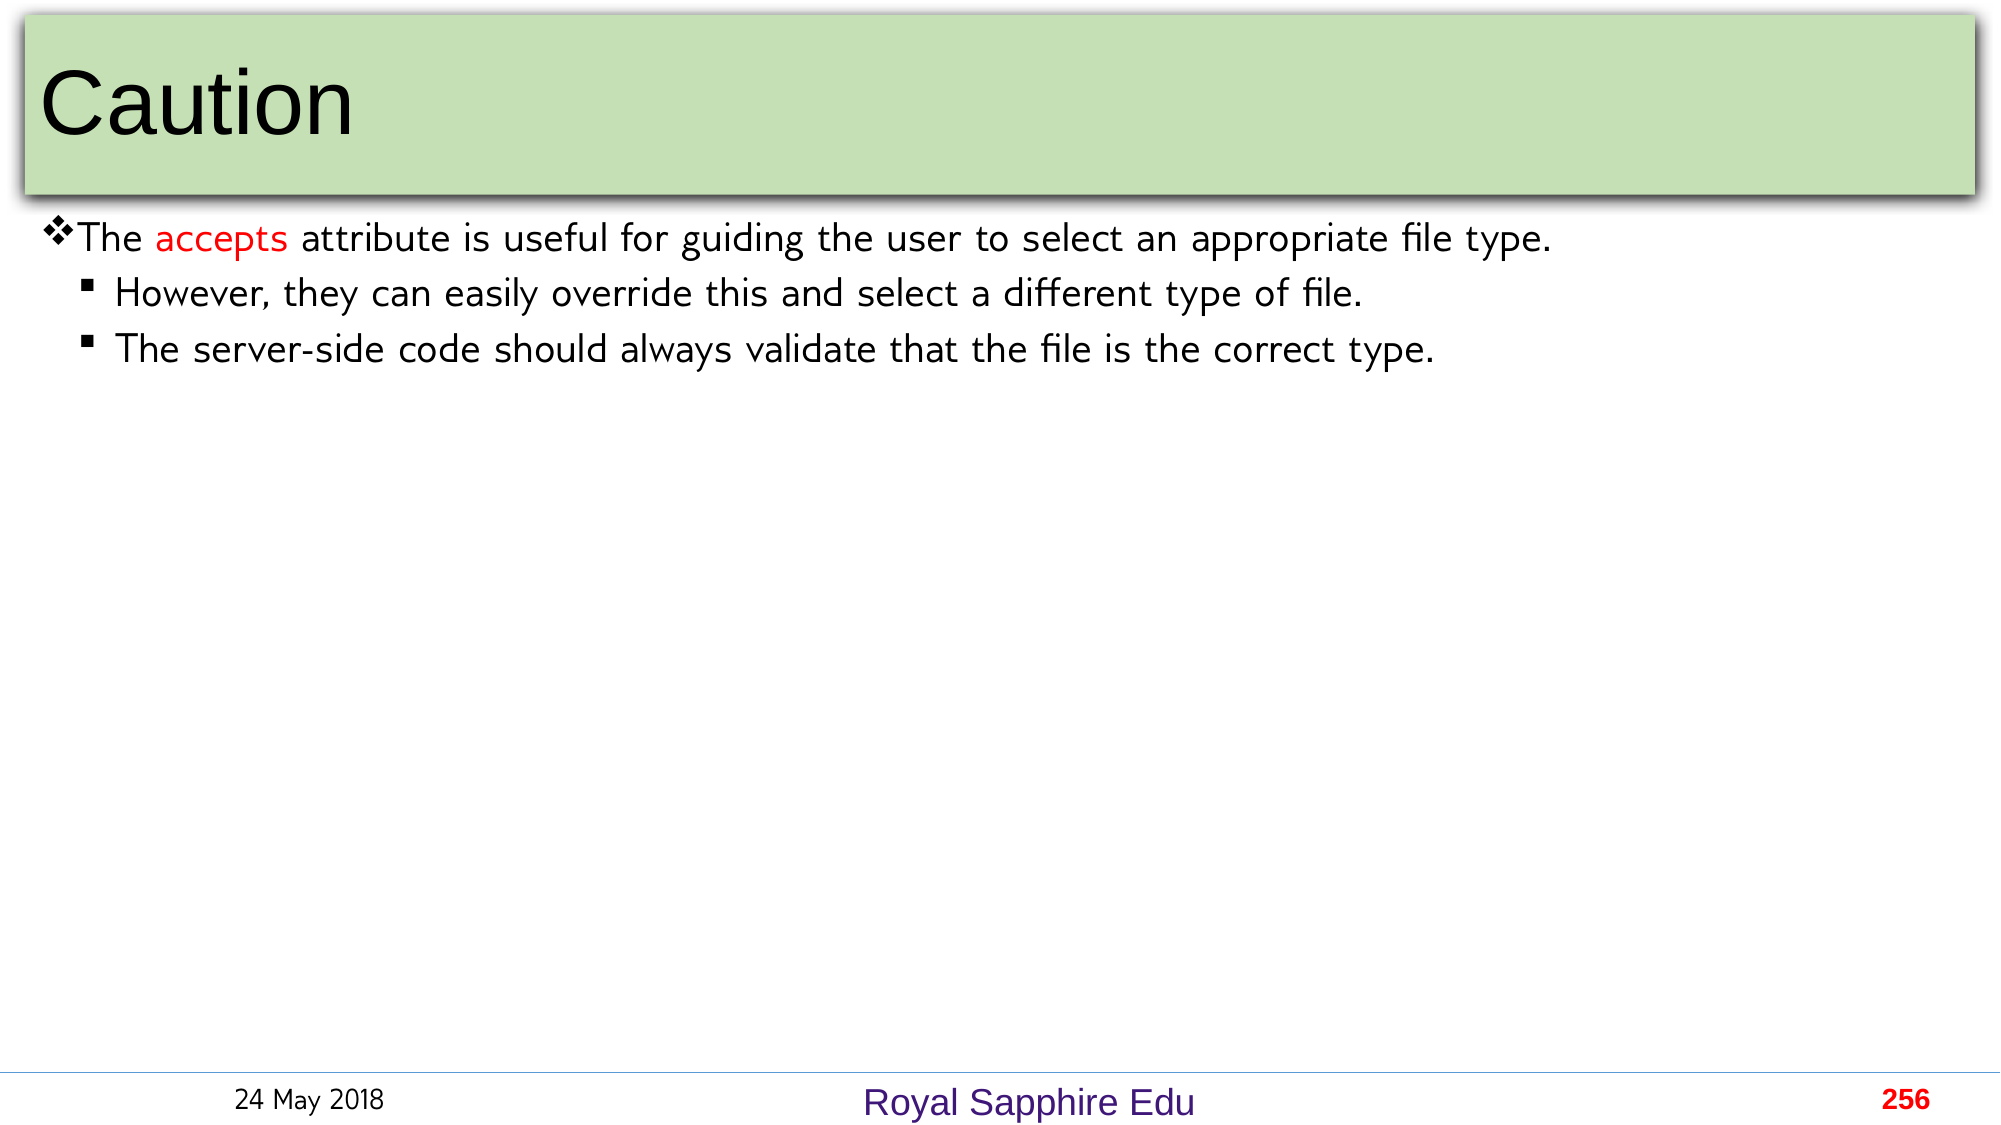

# Caution
The accepts attribute is useful for guiding the user to select an appropriate file type.
However, they can easily override this and select a different type of file.
The server-side code should always validate that the file is the correct type.
24 May 2018
256